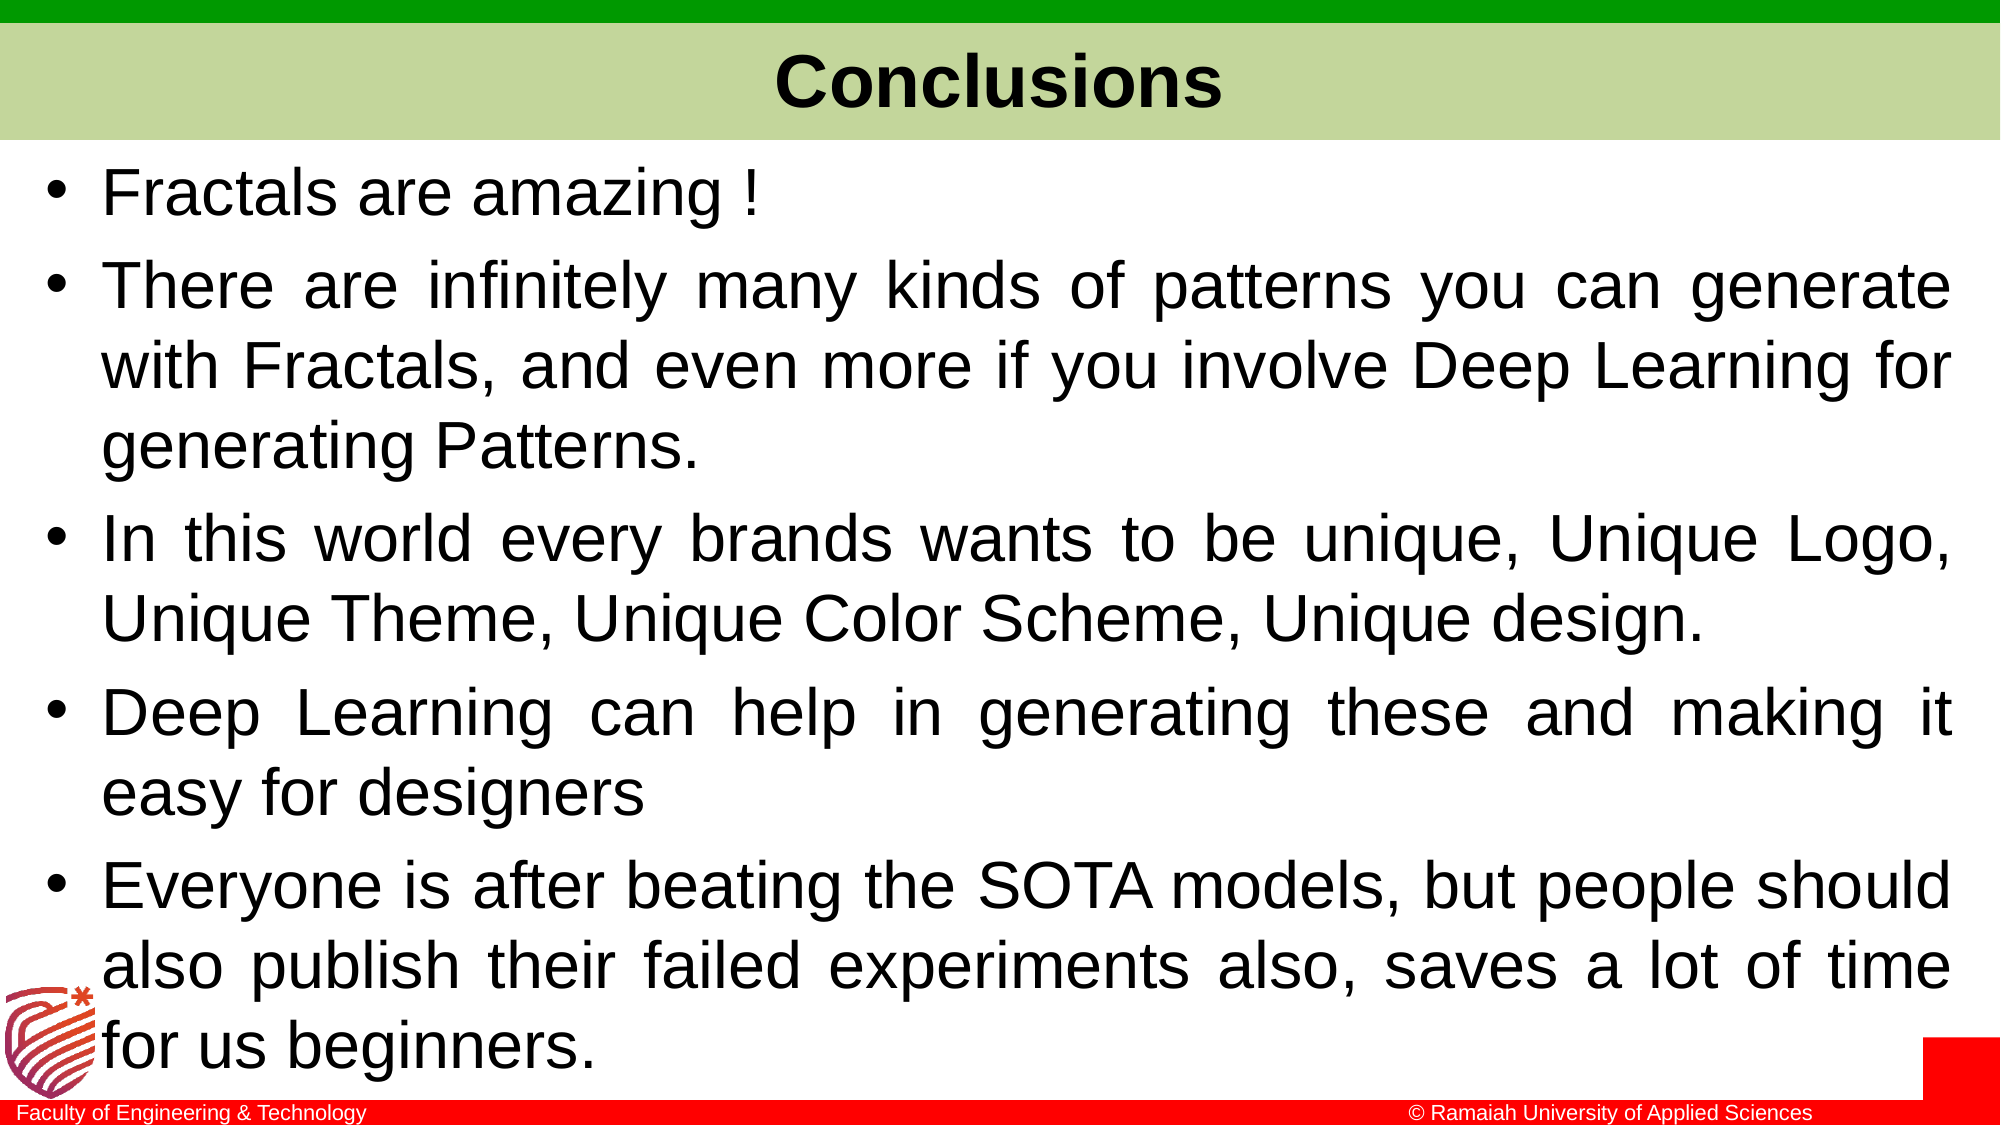

# Conclusions
Fractals are amazing !
There are infinitely many kinds of patterns you can generate with Fractals, and even more if you involve Deep Learning for generating Patterns.
In this world every brands wants to be unique, Unique Logo, Unique Theme, Unique Color Scheme, Unique design.
Deep Learning can help in generating these and making it easy for designers
Everyone is after beating the SOTA models, but people should also publish their failed experiments also, saves a lot of time for us beginners.